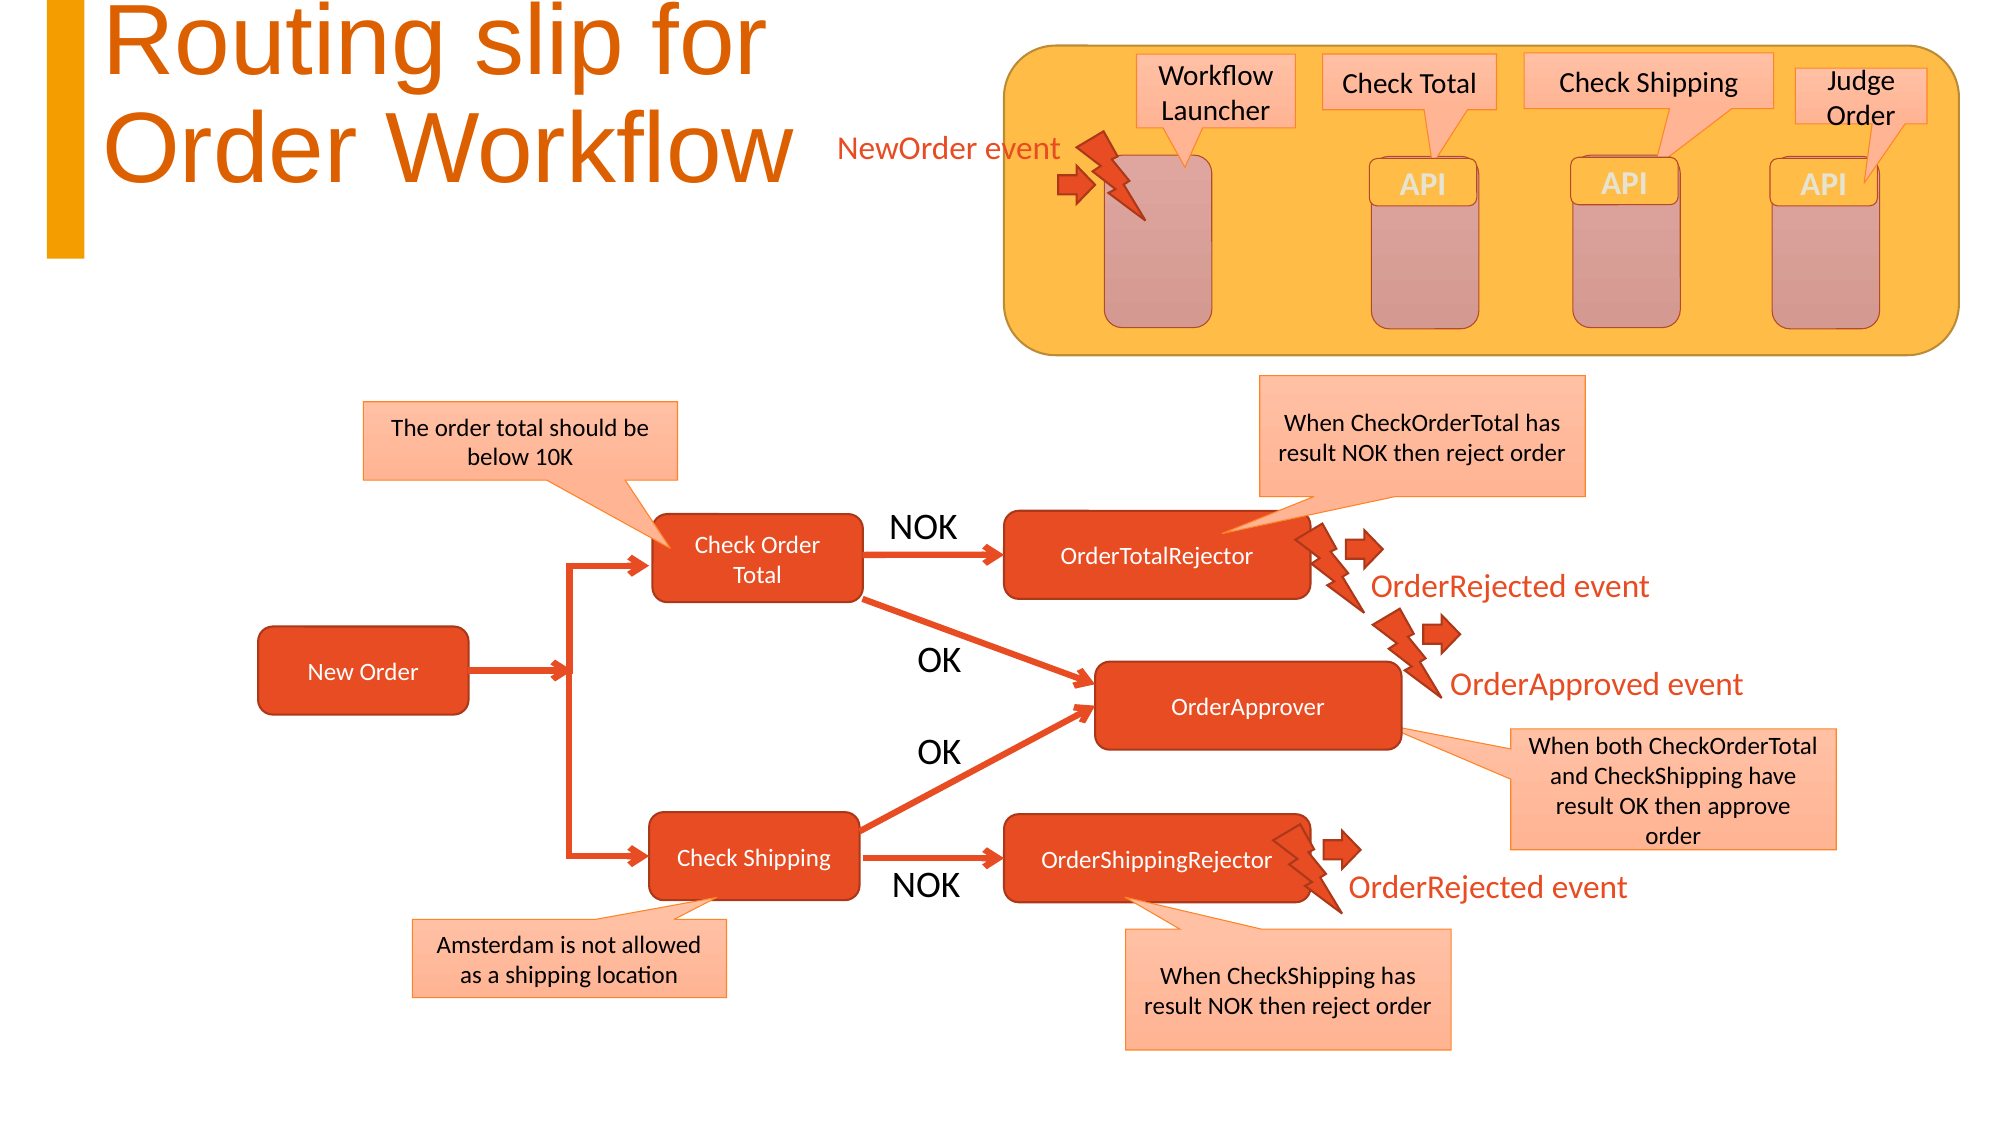

# Routing slip for Order Workflow

Check Shipping
Workflow Launcher
Check Total
Judge Order
NewOrder event

API
API
API

When CheckOrderTotal has result NOK then reject order
The order total should be below 10K
NOK
OrderTotalRejector
Check Order Total

OrderRejected event

New Order
OK
OrderApproved event
OrderApprover
OK
When both CheckOrderTotal and CheckShipping have result OK then approve order
Check Shipping
OrderShippingRejector

NOK
OrderRejected event
Amsterdam is not allowed as a shipping location
When CheckShipping has result NOK then reject order
#devoxxma